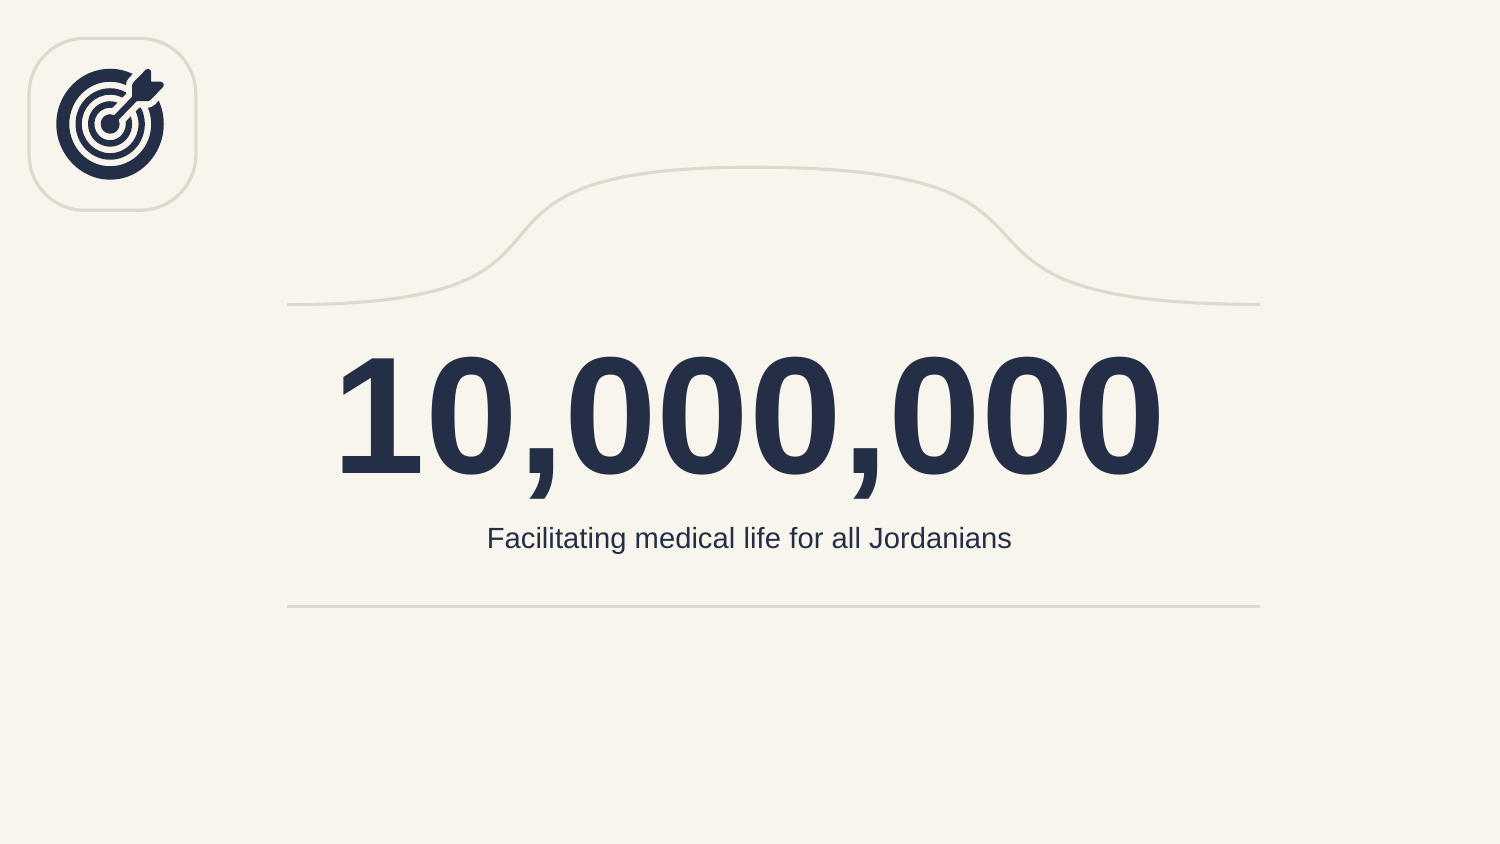

# 10,000,000
Facilitating medical life for all Jordanians